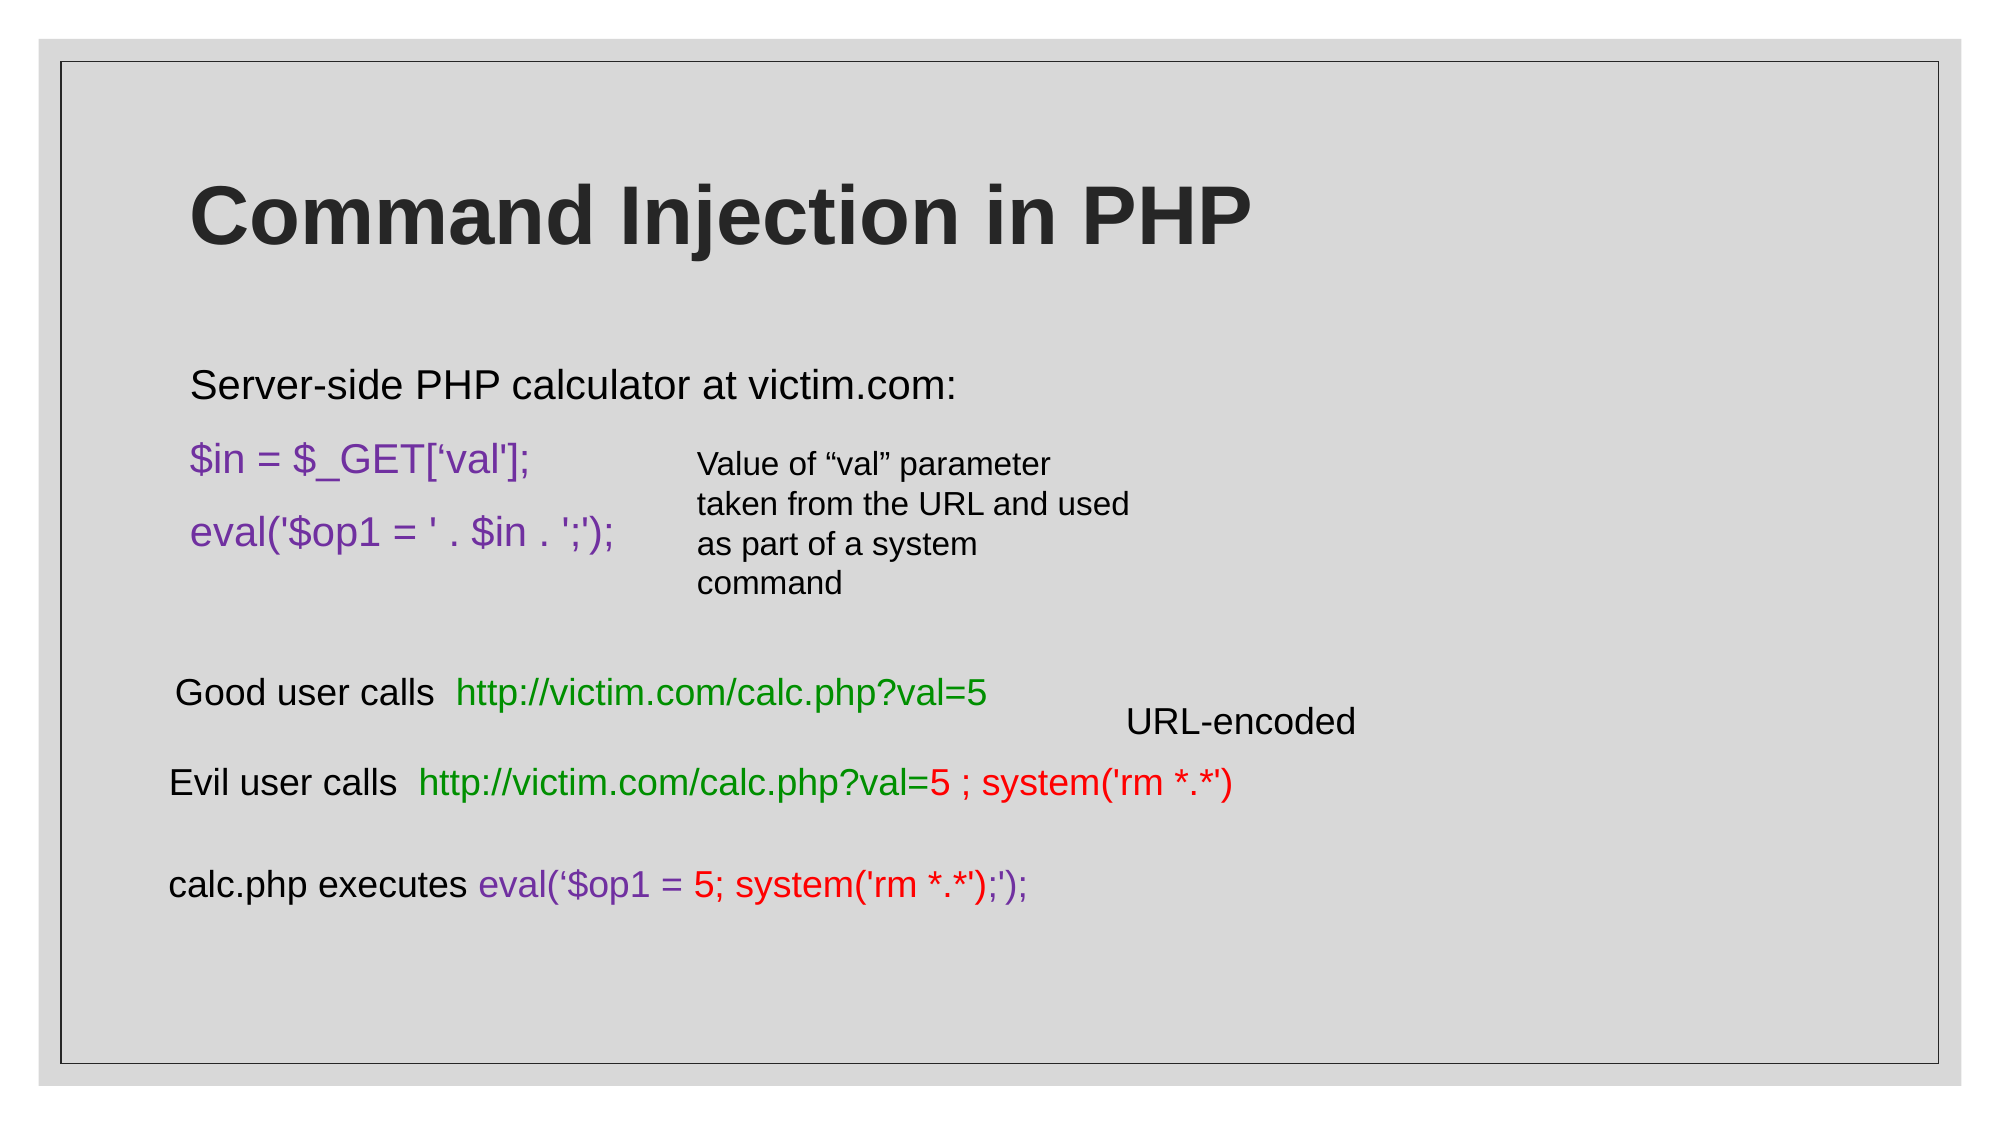

# Command Injection in PHP
Server-side PHP calculator at victim.com:
$in = $_GET[‘val'];
eval('$op1 = ' . $in . ';');

Value of “val” parameter taken from the URL and used as part of a system command
Good user calls  http://victim.com/calc.php?val=5
URL-encoded
Evil user calls  http://victim.com/calc.php?val=5 ; system('rm *.*')
calc.php executes eval(‘$op1 = 5; system('rm *.*');');